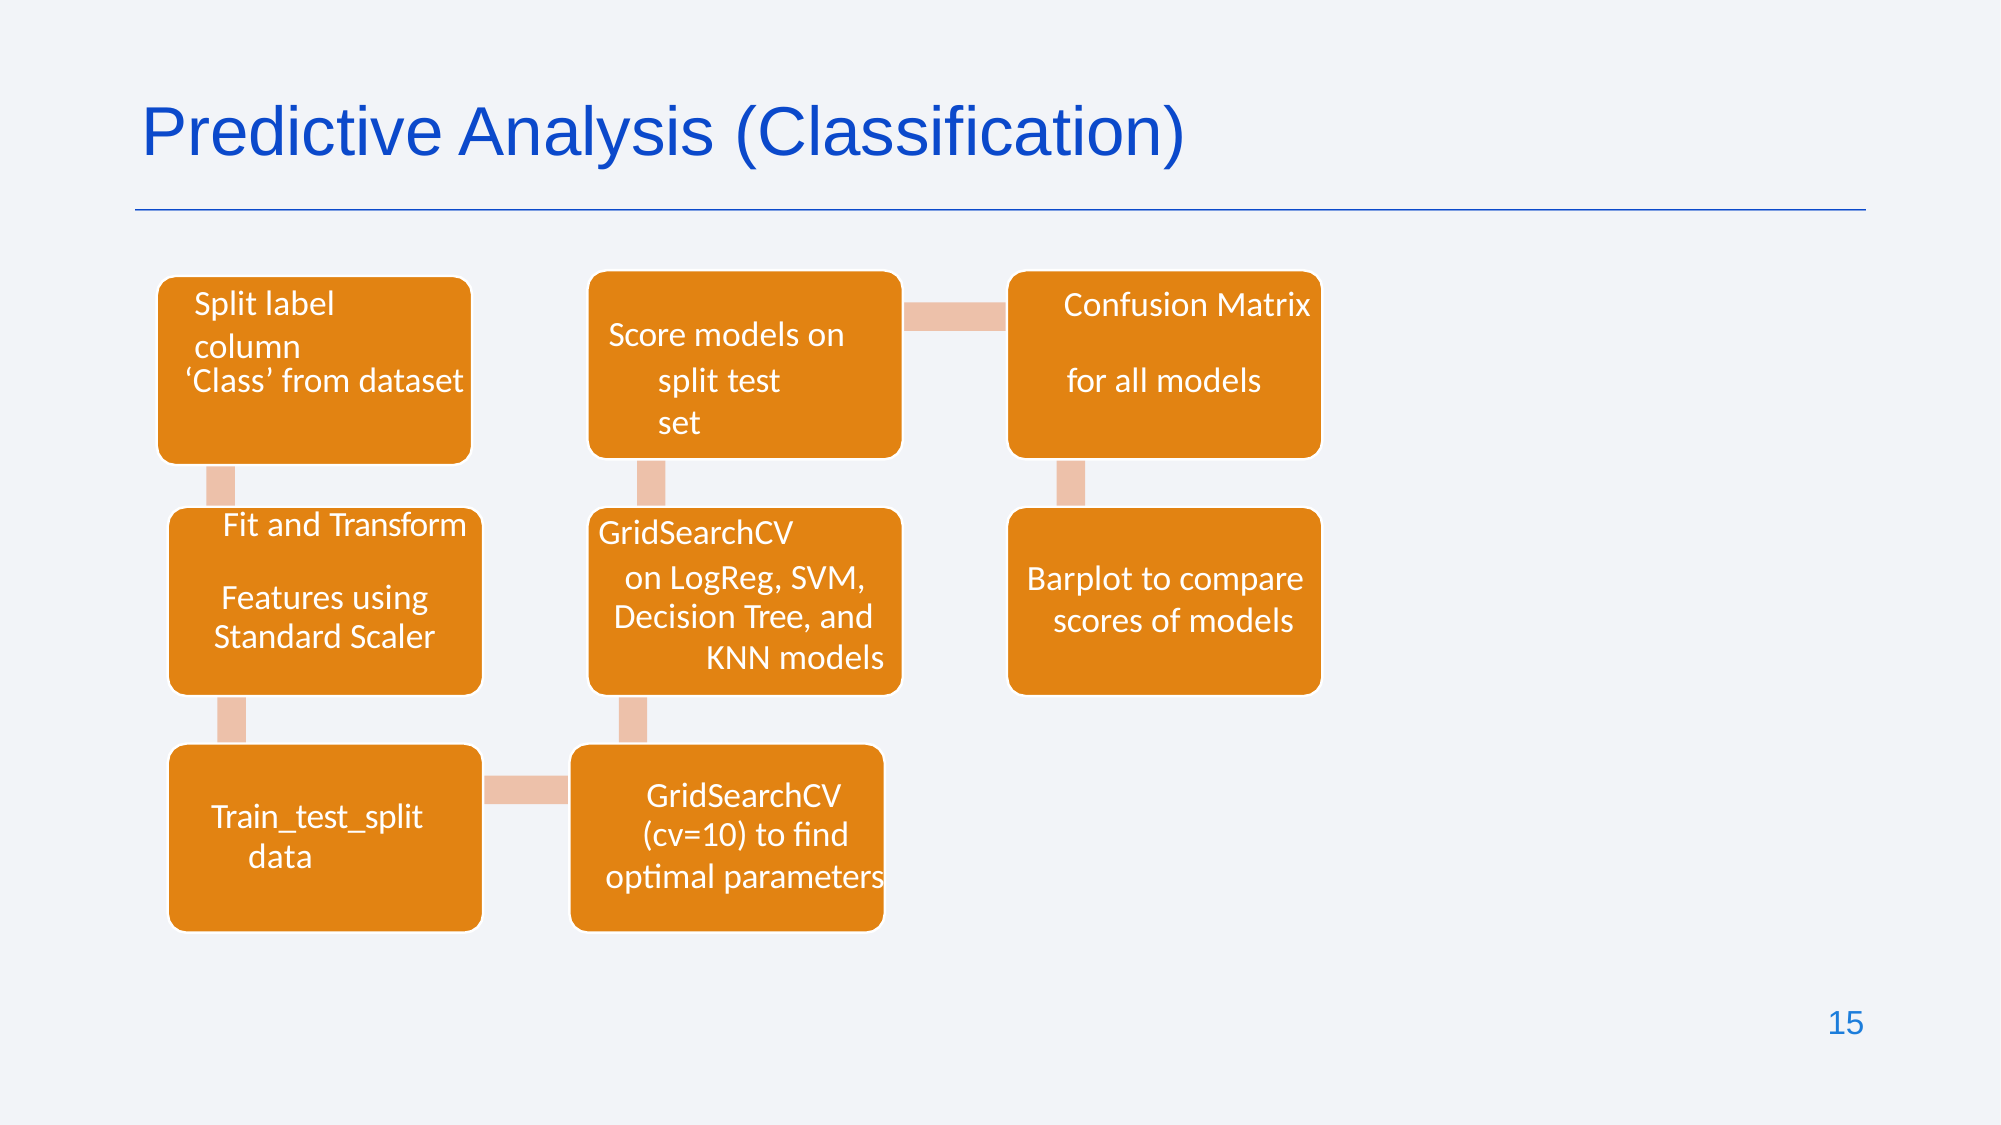

Predictive Analysis (Classification)

Split label column
Confusion Matrix
Score models on

‘Class’ from dataset
split test set
for all models
Fit and Transform

GridSearchCV
Barplot to compare  scores of models
on LogReg, SVM,

Features using
Decision Tree, and
Standard Scaler
KNN models

GridSearchCV
Train_test_split
(cv=10) to find  optimal parameters
data
15